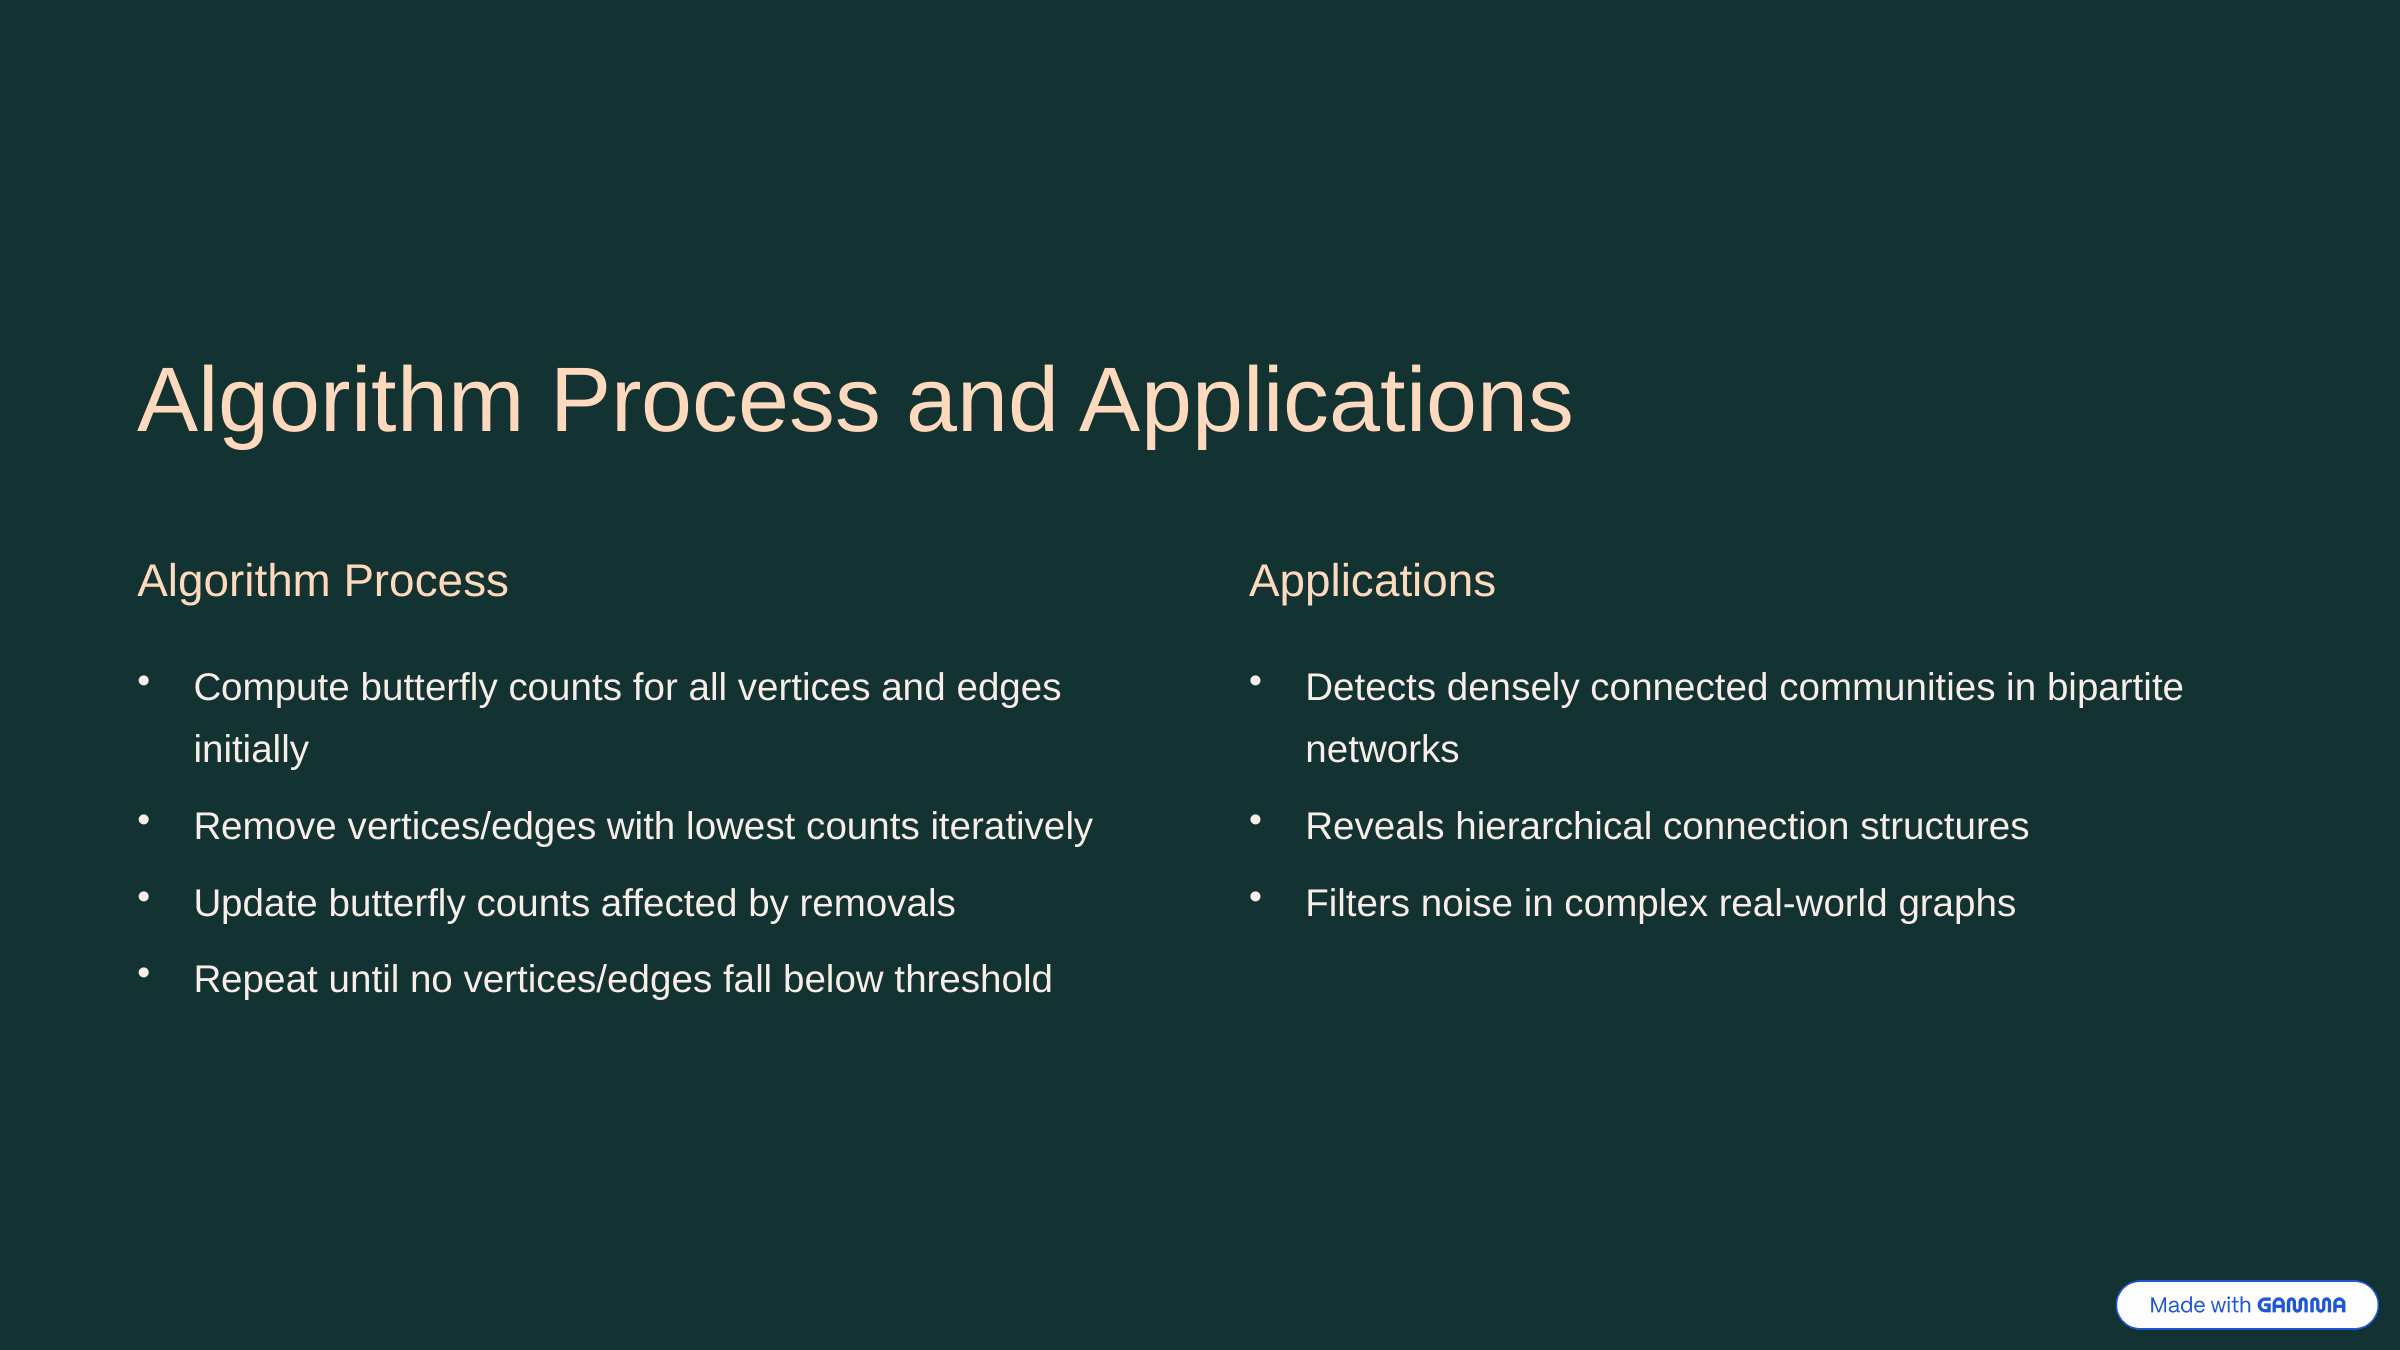

Algorithm Process and Applications
Algorithm Process
Applications
Compute butterfly counts for all vertices and edges initially
Detects densely connected communities in bipartite networks
Remove vertices/edges with lowest counts iteratively
Reveals hierarchical connection structures
Update butterfly counts affected by removals
Filters noise in complex real-world graphs
Repeat until no vertices/edges fall below threshold